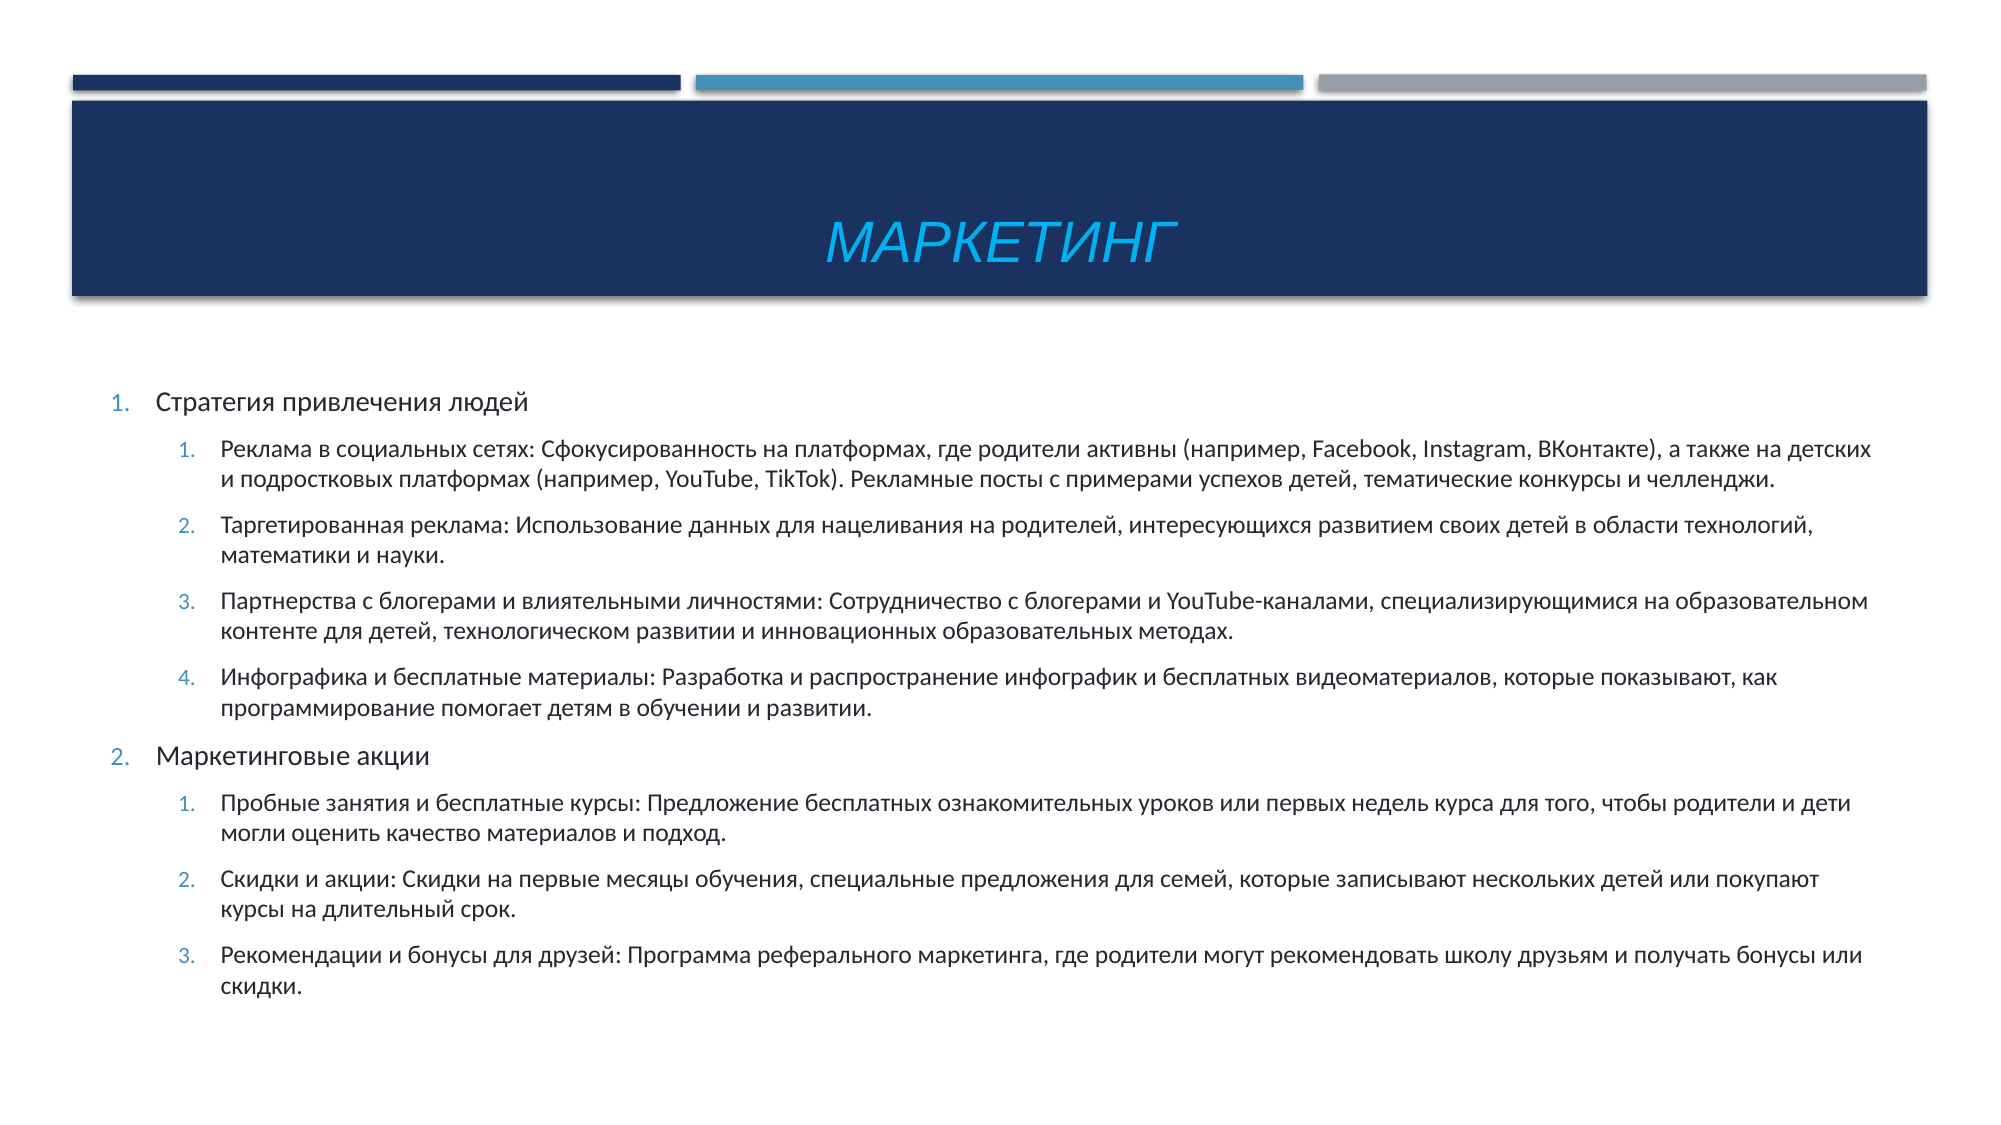

# маркетинг
Стратегия привлечения людей
Реклама в социальных сетях: Сфокусированность на платформах, где родители активны (например, Facebook, Instagram, ВКонтакте), а также на детских и подростковых платформах (например, YouTube, TikTok). Рекламные посты с примерами успехов детей, тематические конкурсы и челленджи.
Таргетированная реклама: Использование данных для нацеливания на родителей, интересующихся развитием своих детей в области технологий, математики и науки.
Партнерства с блогерами и влиятельными личностями: Сотрудничество с блогерами и YouTube-каналами, специализирующимися на образовательном контенте для детей, технологическом развитии и инновационных образовательных методах.
Инфографика и бесплатные материалы: Разработка и распространение инфографик и бесплатных видеоматериалов, которые показывают, как программирование помогает детям в обучении и развитии.
Маркетинговые акции
Пробные занятия и бесплатные курсы: Предложение бесплатных ознакомительных уроков или первых недель курса для того, чтобы родители и дети могли оценить качество материалов и подход.
Скидки и акции: Скидки на первые месяцы обучения, специальные предложения для семей, которые записывают нескольких детей или покупают курсы на длительный срок.
Рекомендации и бонусы для друзей: Программа реферального маркетинга, где родители могут рекомендовать школу друзьям и получать бонусы или скидки.